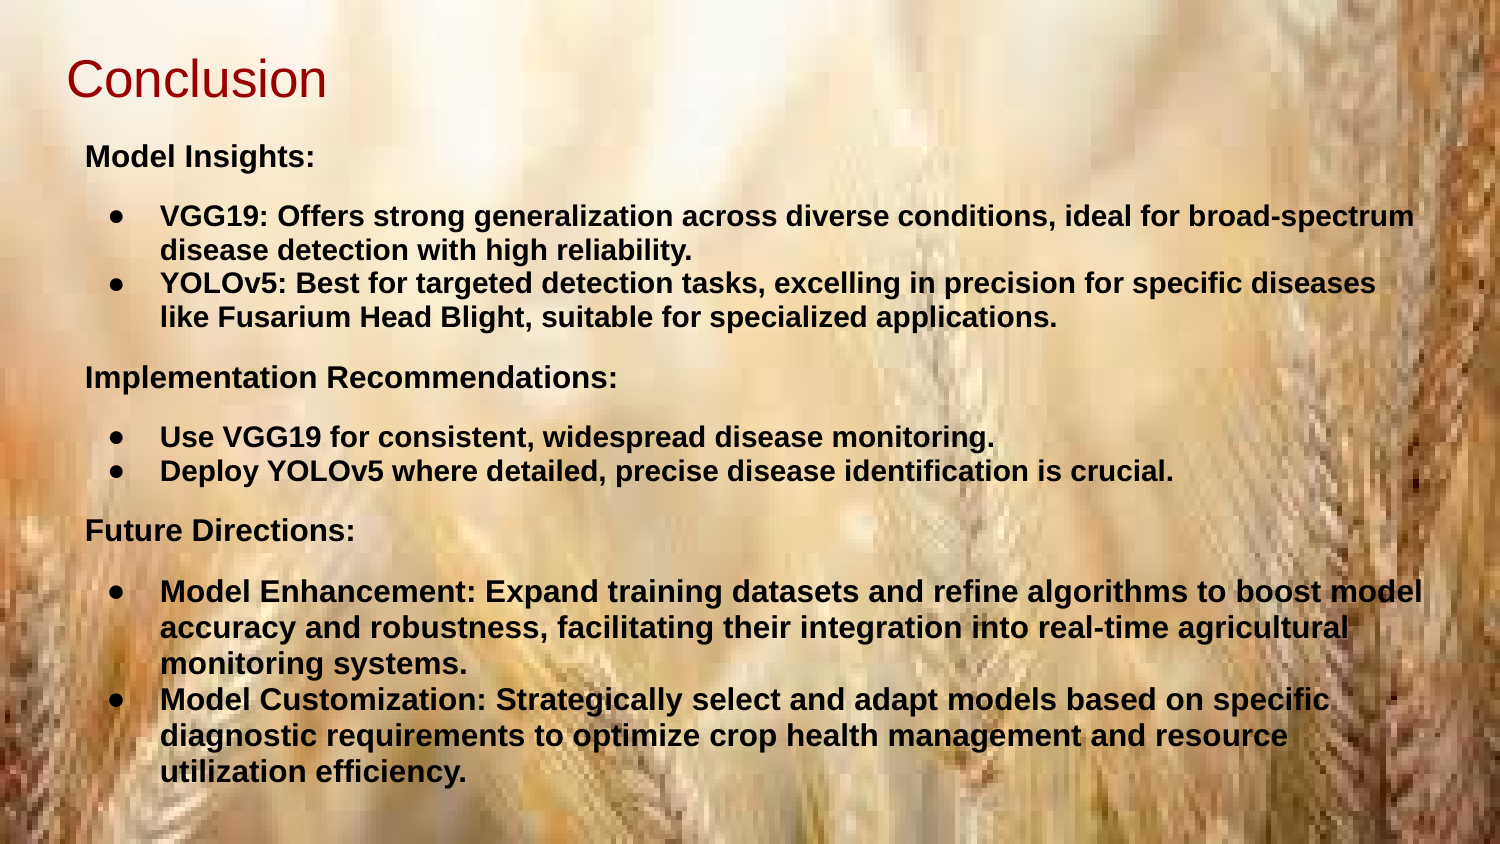

# Conclusion
Model Insights:
VGG19: Offers strong generalization across diverse conditions, ideal for broad-spectrum disease detection with high reliability.
YOLOv5: Best for targeted detection tasks, excelling in precision for specific diseases like Fusarium Head Blight, suitable for specialized applications.
Implementation Recommendations:
Use VGG19 for consistent, widespread disease monitoring.
Deploy YOLOv5 where detailed, precise disease identification is crucial.
Future Directions:
Model Enhancement: Expand training datasets and refine algorithms to boost model accuracy and robustness, facilitating their integration into real-time agricultural monitoring systems.
Model Customization: Strategically select and adapt models based on specific diagnostic requirements to optimize crop health management and resource utilization efficiency.